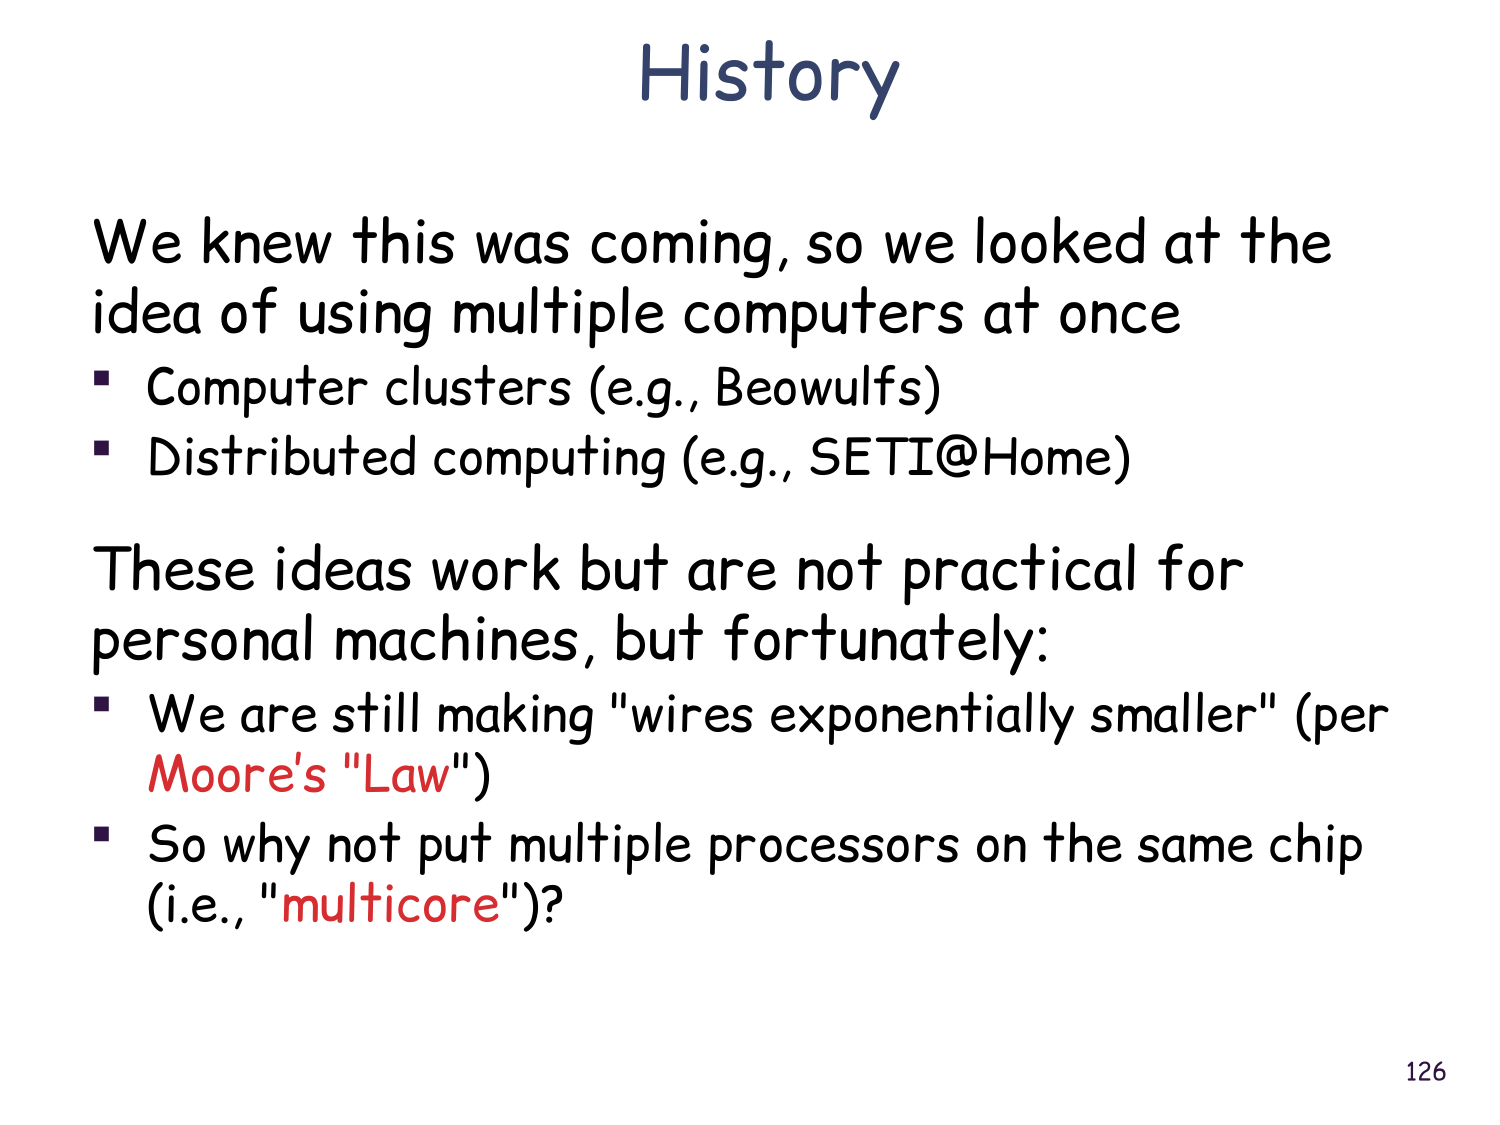

# History
We knew this was coming, so we looked at the idea of using multiple computers at once
Computer clusters (e.g., Beowulfs)
Distributed computing (e.g., SETI@Home)

These ideas work but are not practical for personal machines, but fortunately:
We are still making "wires exponentially smaller" (per Moore’s "Law")
So why not put multiple processors on the same chip (i.e., "multicore")?

126